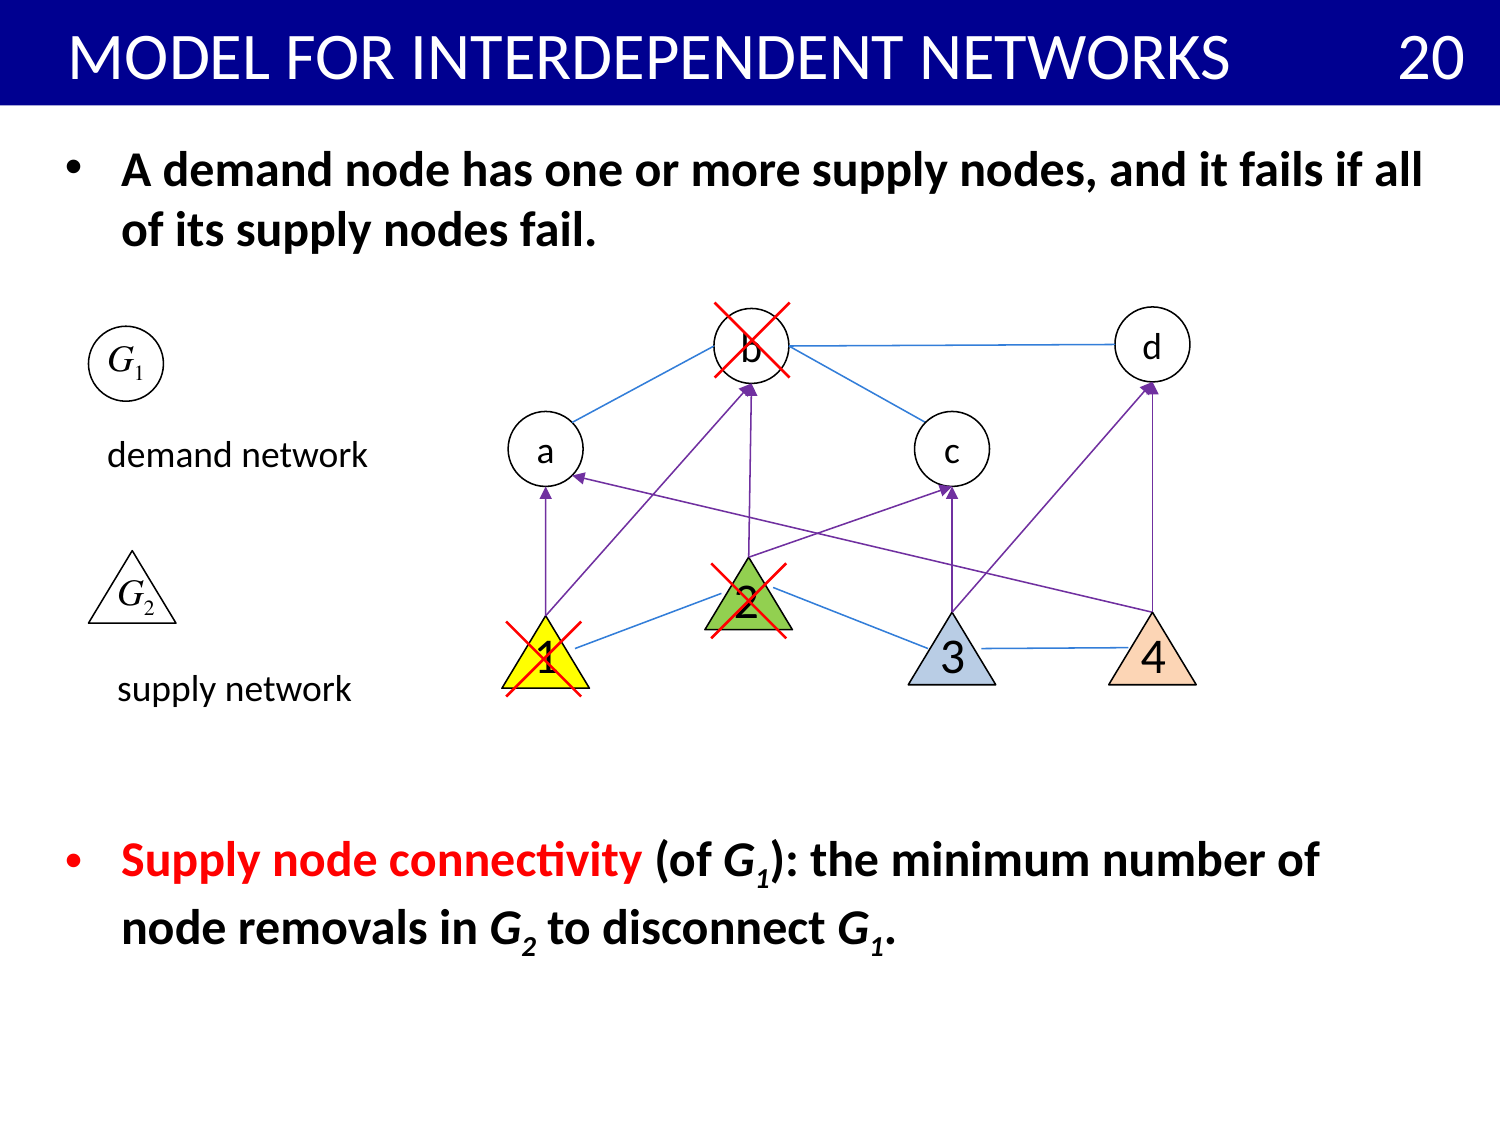

# Model for interdependent networks
20
A demand node has one or more supply nodes, and it fails if all of its supply nodes fail.

Supply node connectivity (of G1): the minimum number of node removals in G2 to disconnect G1.

d
b
G1
demand network

a
c

G2
supply network
2

4
1
3